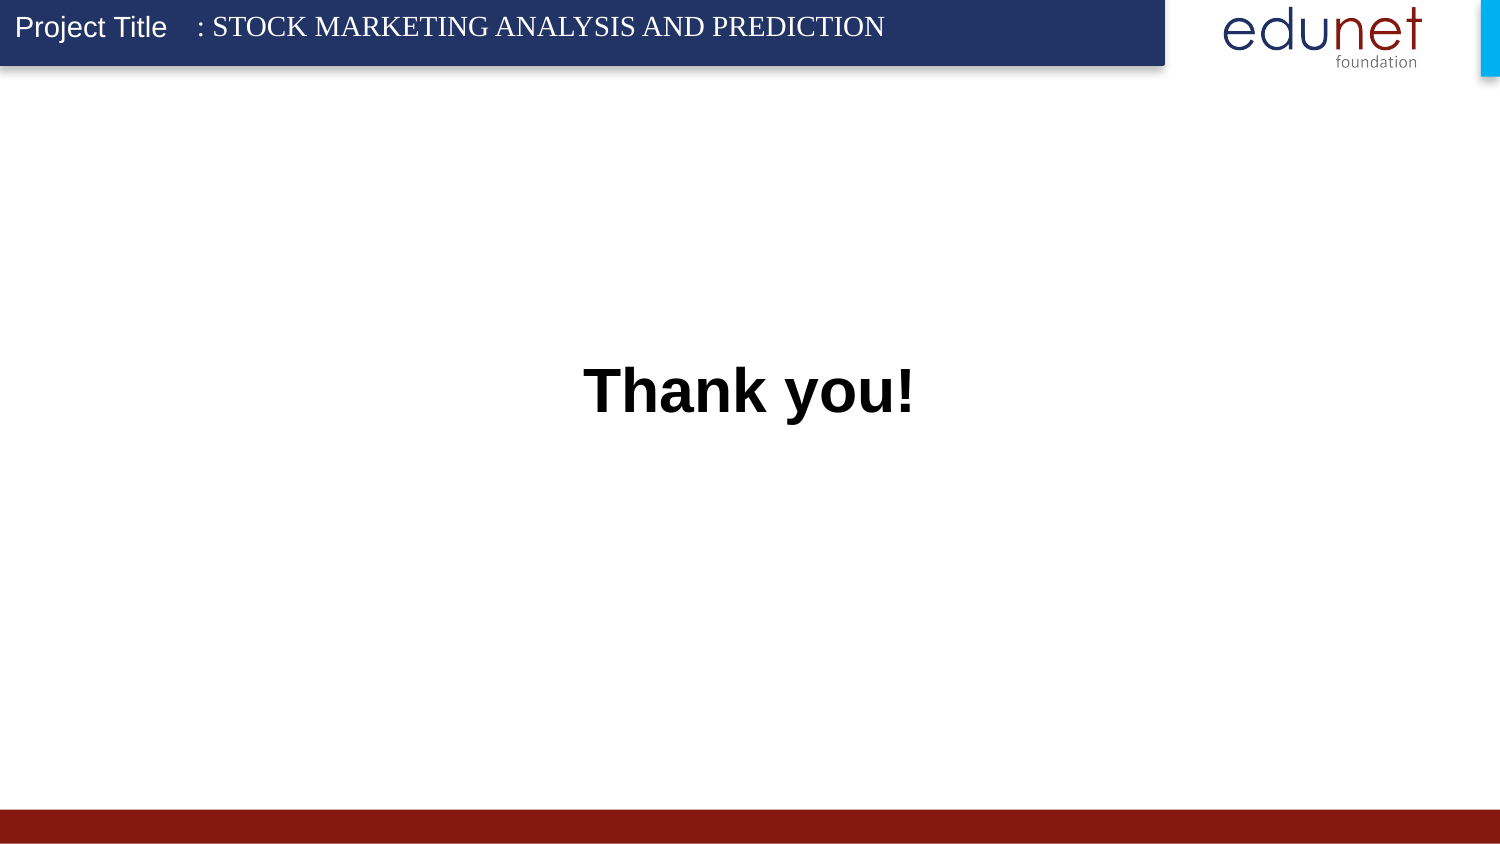

: STOCK MARKETING ANALYSIS AND PREDICTION

Thank you!